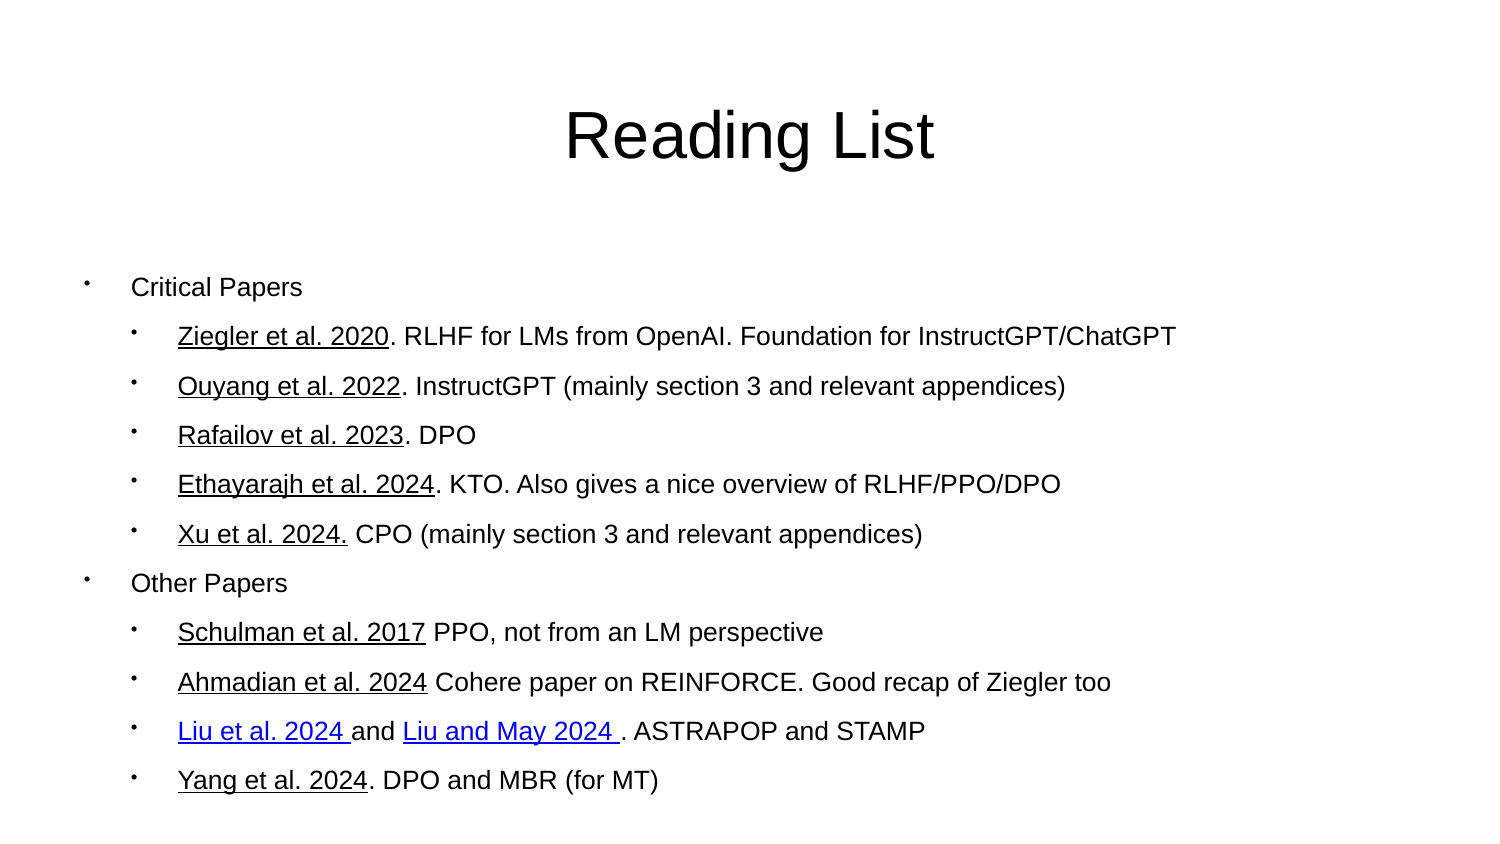

# Reading List
Critical Papers
Ziegler et al. 2020. RLHF for LMs from OpenAI. Foundation for InstructGPT/ChatGPT
Ouyang et al. 2022. InstructGPT (mainly section 3 and relevant appendices)
Rafailov et al. 2023. DPO
Ethayarajh et al. 2024. KTO. Also gives a nice overview of RLHF/PPO/DPO
Xu et al. 2024. CPO (mainly section 3 and relevant appendices)
Other Papers
Schulman et al. 2017 PPO, not from an LM perspective
Ahmadian et al. 2024 Cohere paper on REINFORCE. Good recap of Ziegler too
Liu et al. 2024 and Liu and May 2024 . ASTRAPOP and STAMP
Yang et al. 2024. DPO and MBR (for MT)